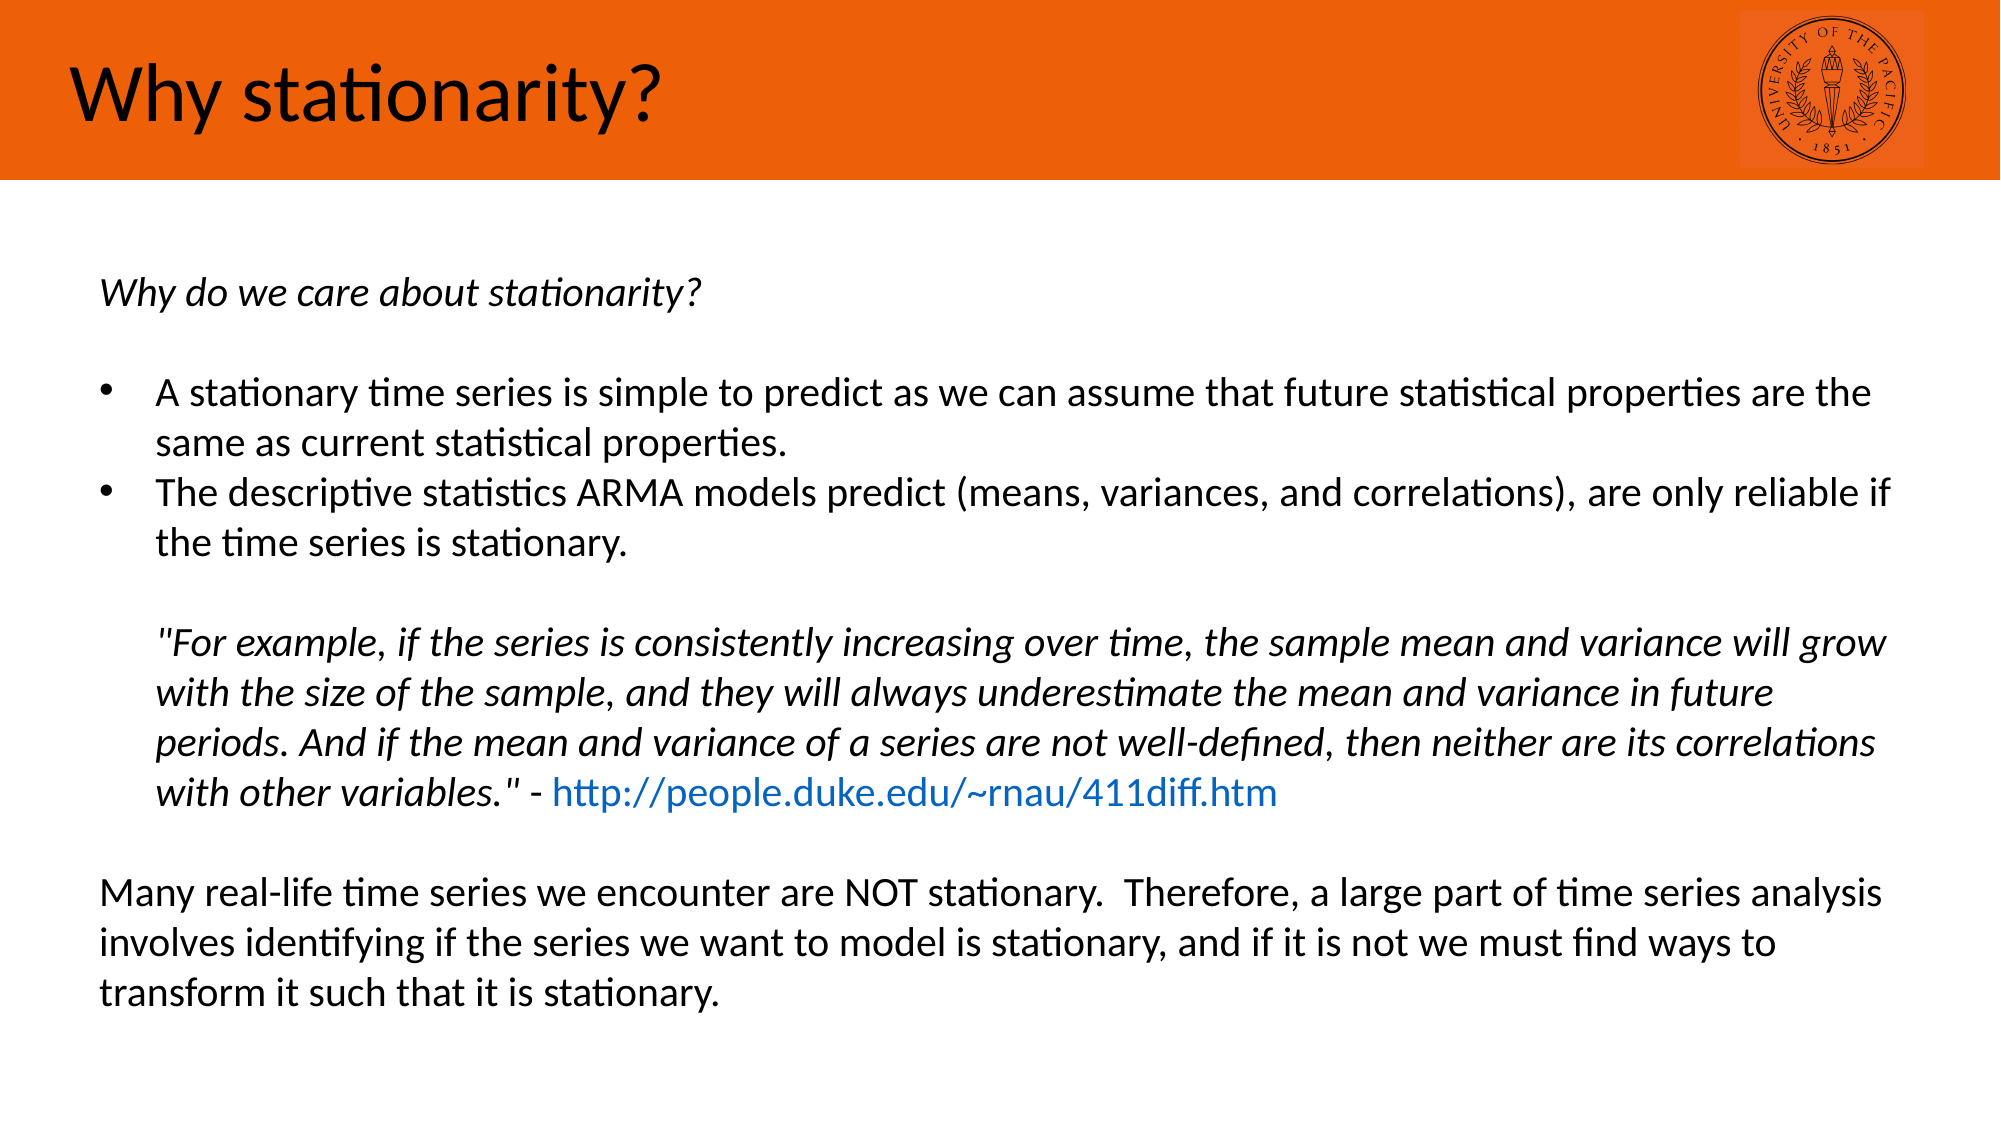

Why stationarity?
Why do we care about stationarity?

A stationary time series is simple to predict as we can assume that future statistical properties are the same as current statistical properties.
The descriptive statistics ARMA models predict (means, variances, and correlations), are only reliable if the time series is stationary.
"For example, if the series is consistently increasing over time, the sample mean and variance will grow with the size of the sample, and they will always underestimate the mean and variance in future periods. And if the mean and variance of a series are not well-defined, then neither are its correlations with other variables." - http://people.duke.edu/~rnau/411diff.htm

Many real-life time series we encounter are NOT stationary.  Therefore, a large part of time series analysis involves identifying if the series we want to model is stationary, and if it is not we must find ways to transform it such that it is stationary.